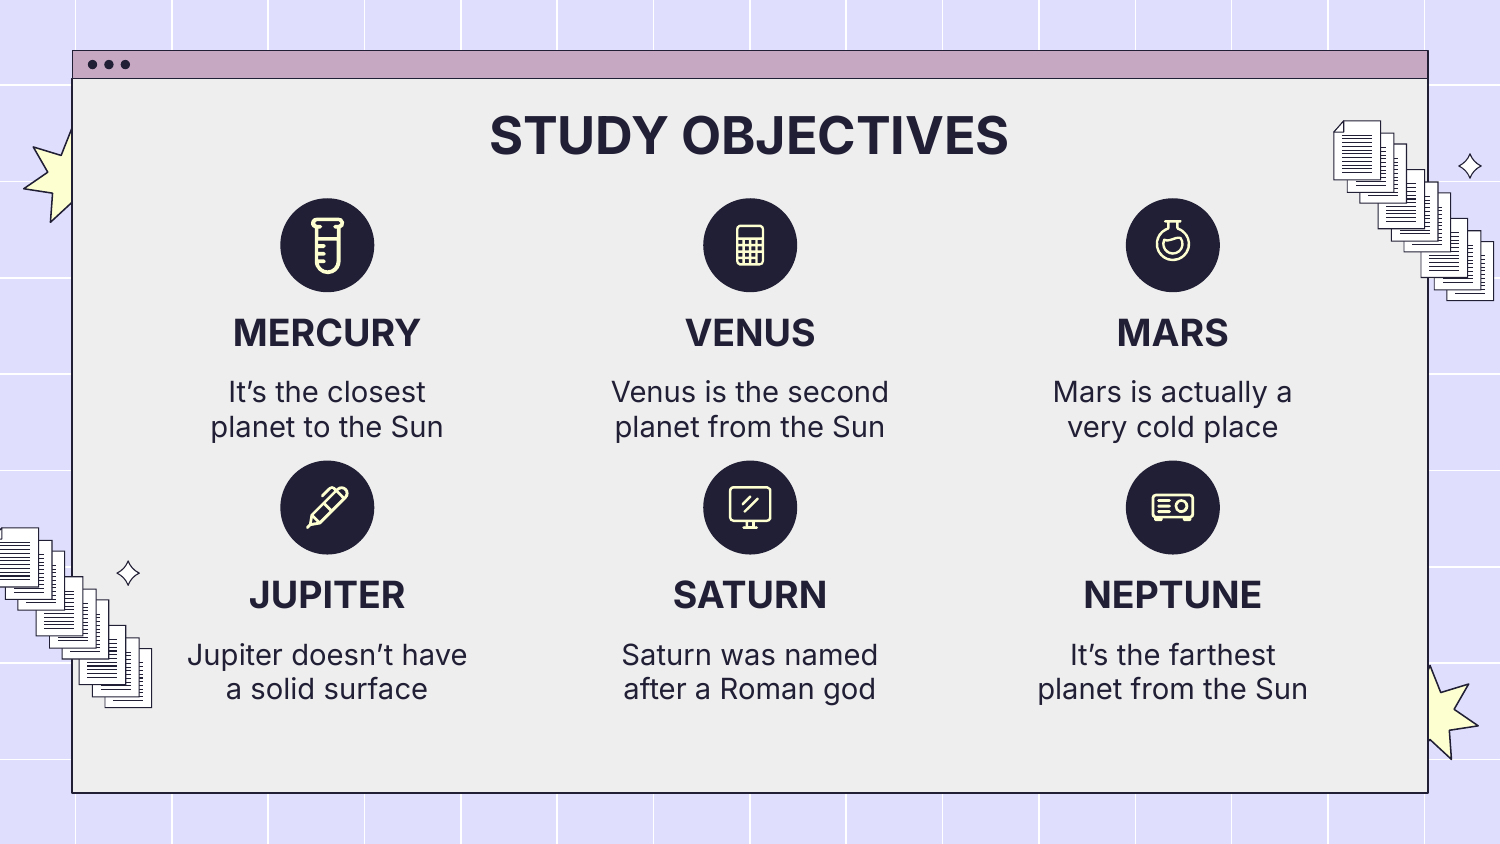

STUDY OBJECTIVES

# MERCURY
VENUS
MARS
It’s the closest planet to the Sun
Venus is the second planet from the Sun
Mars is actually a very cold place

JUPITER
SATURN
NEPTUNE
Jupiter doesn’t have a solid surface
Saturn was named after a Roman god
It’s the farthest planet from the Sun